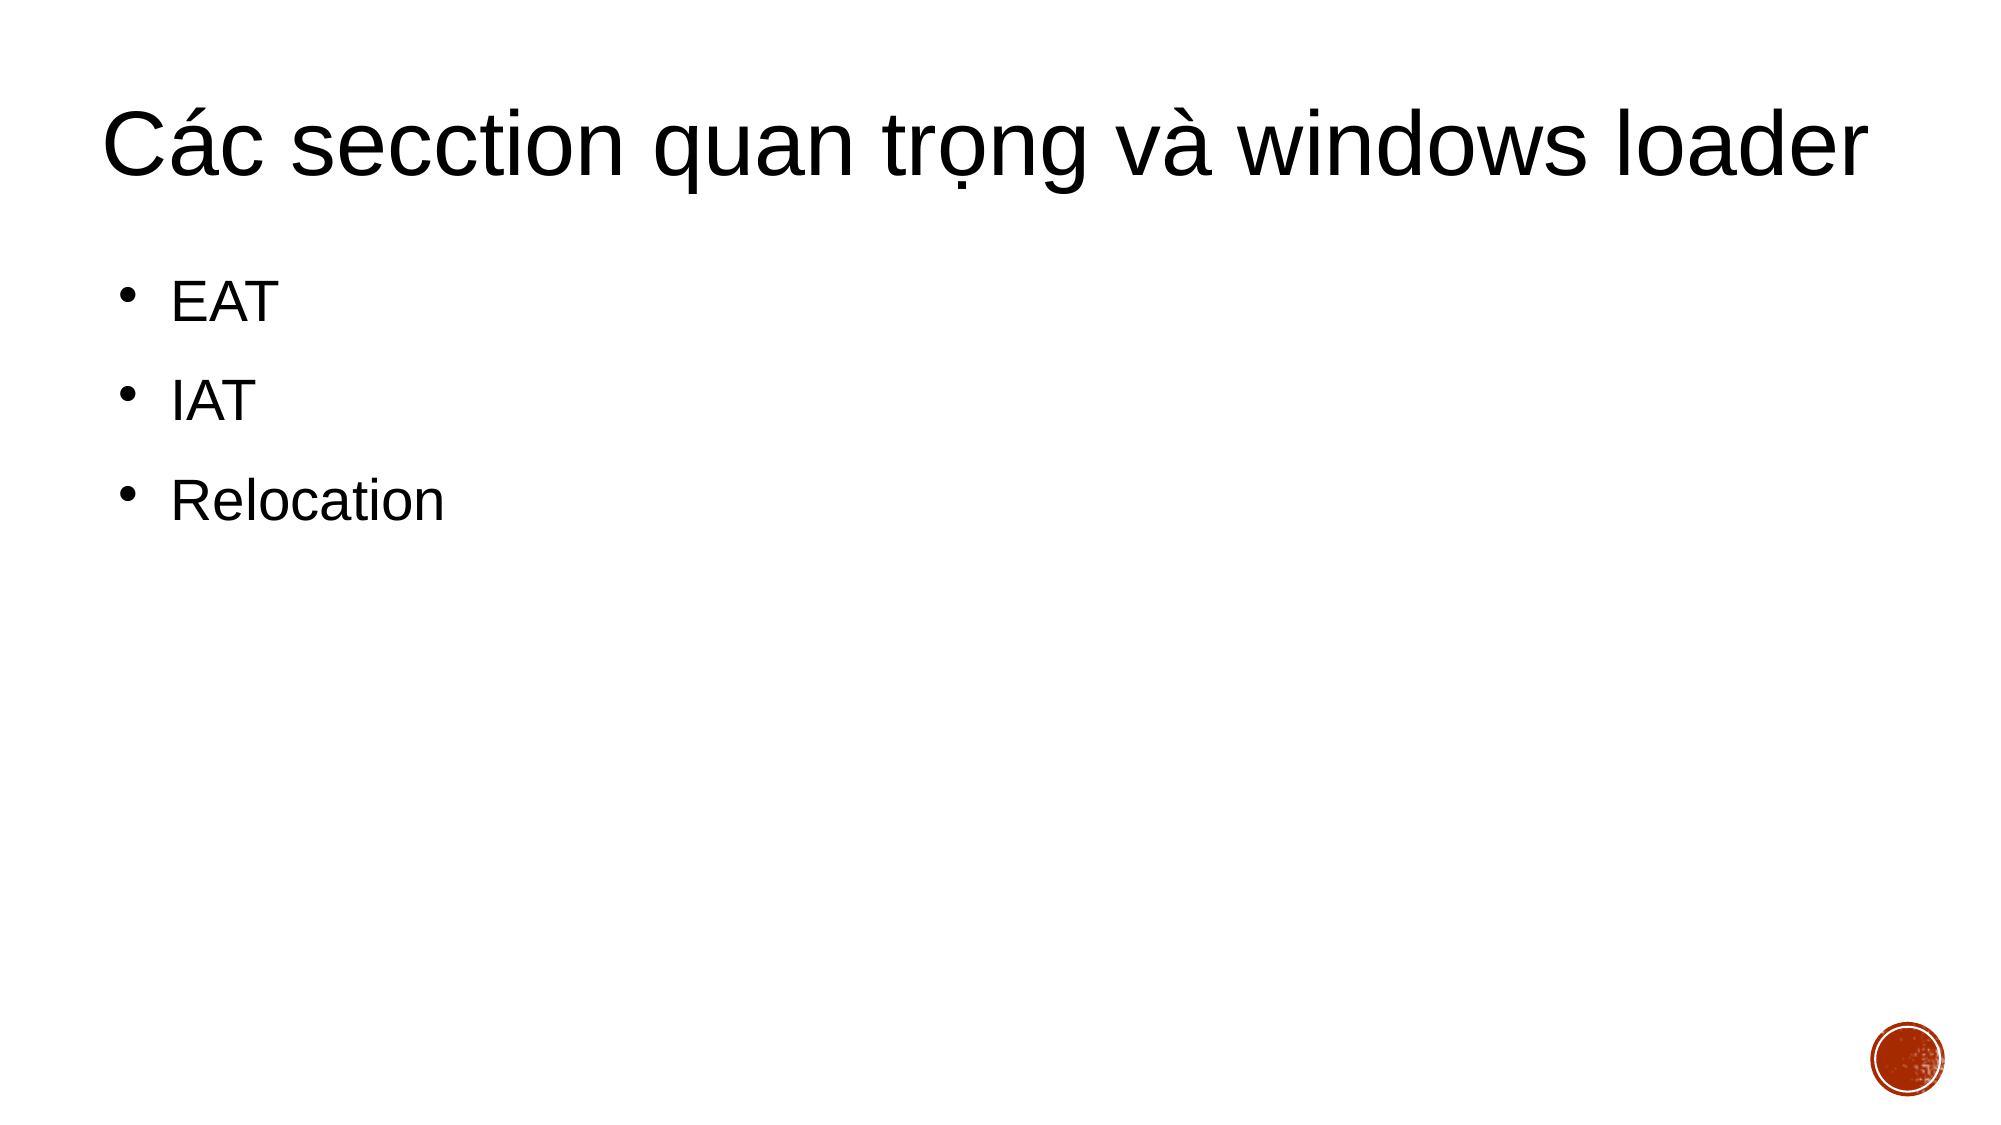

Các secction quan trọng và windows loader
EAT
IAT
Relocation